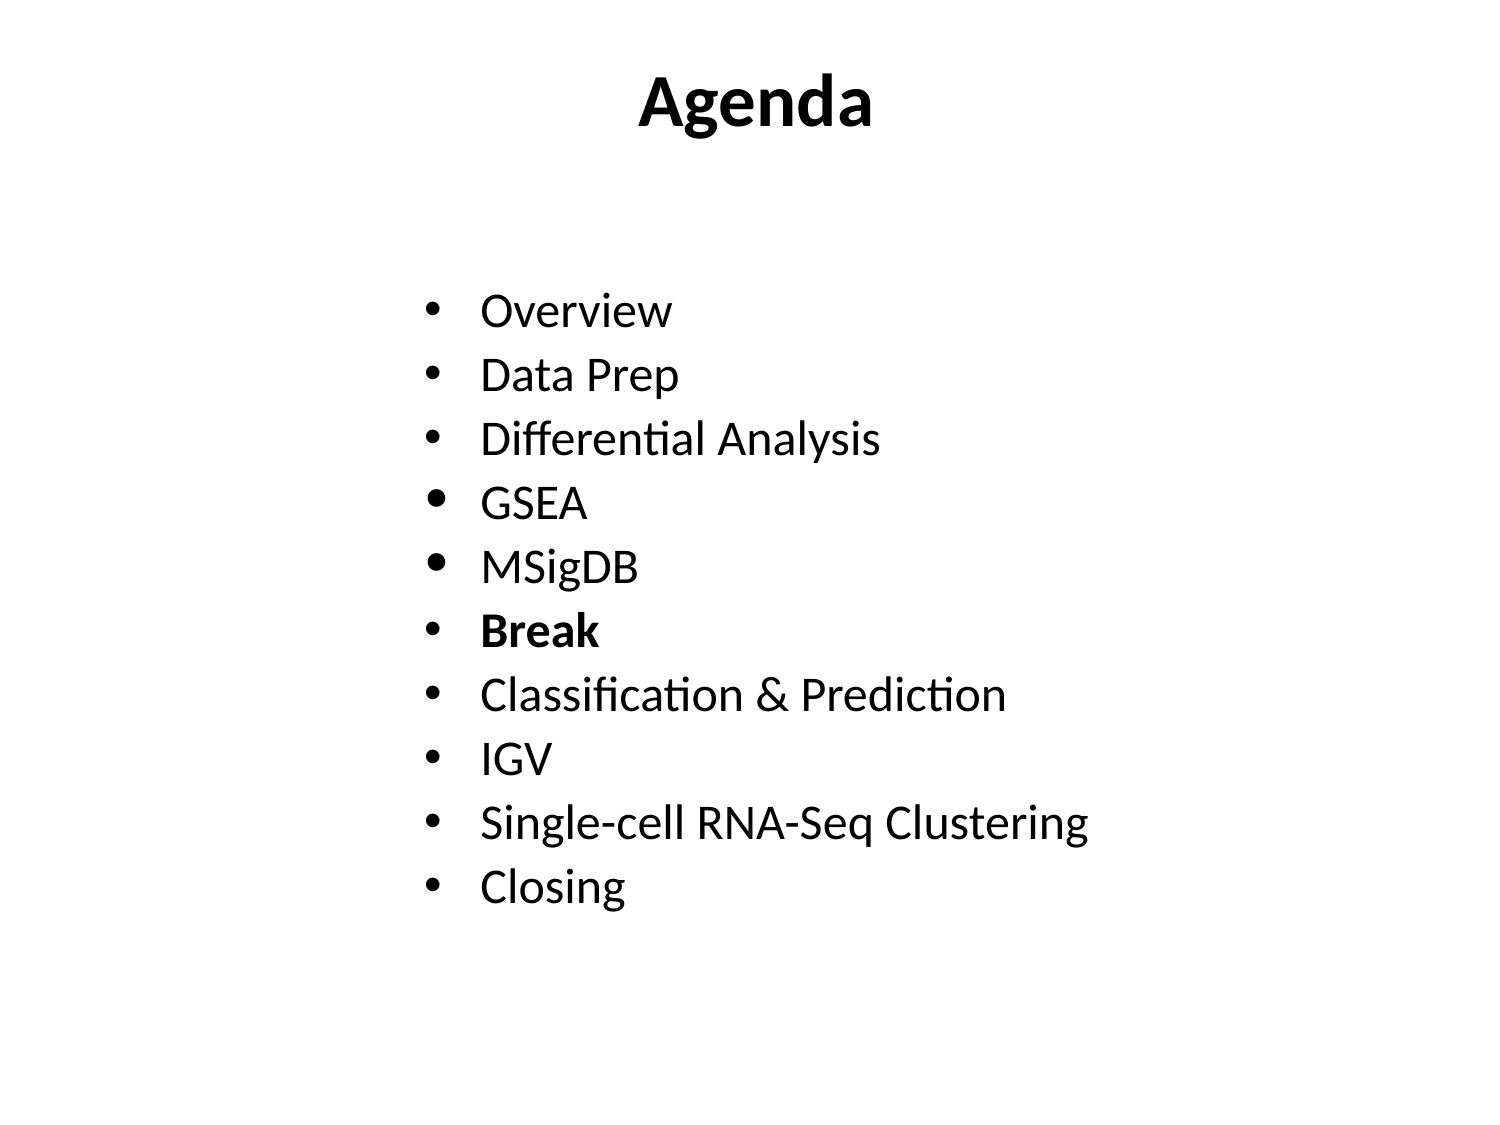

Agenda
Overview
Data Prep
Differential Analysis
GSEA
MSigDB
Break
Classification & Prediction
IGV
Single-cell RNA-Seq Clustering
Closing